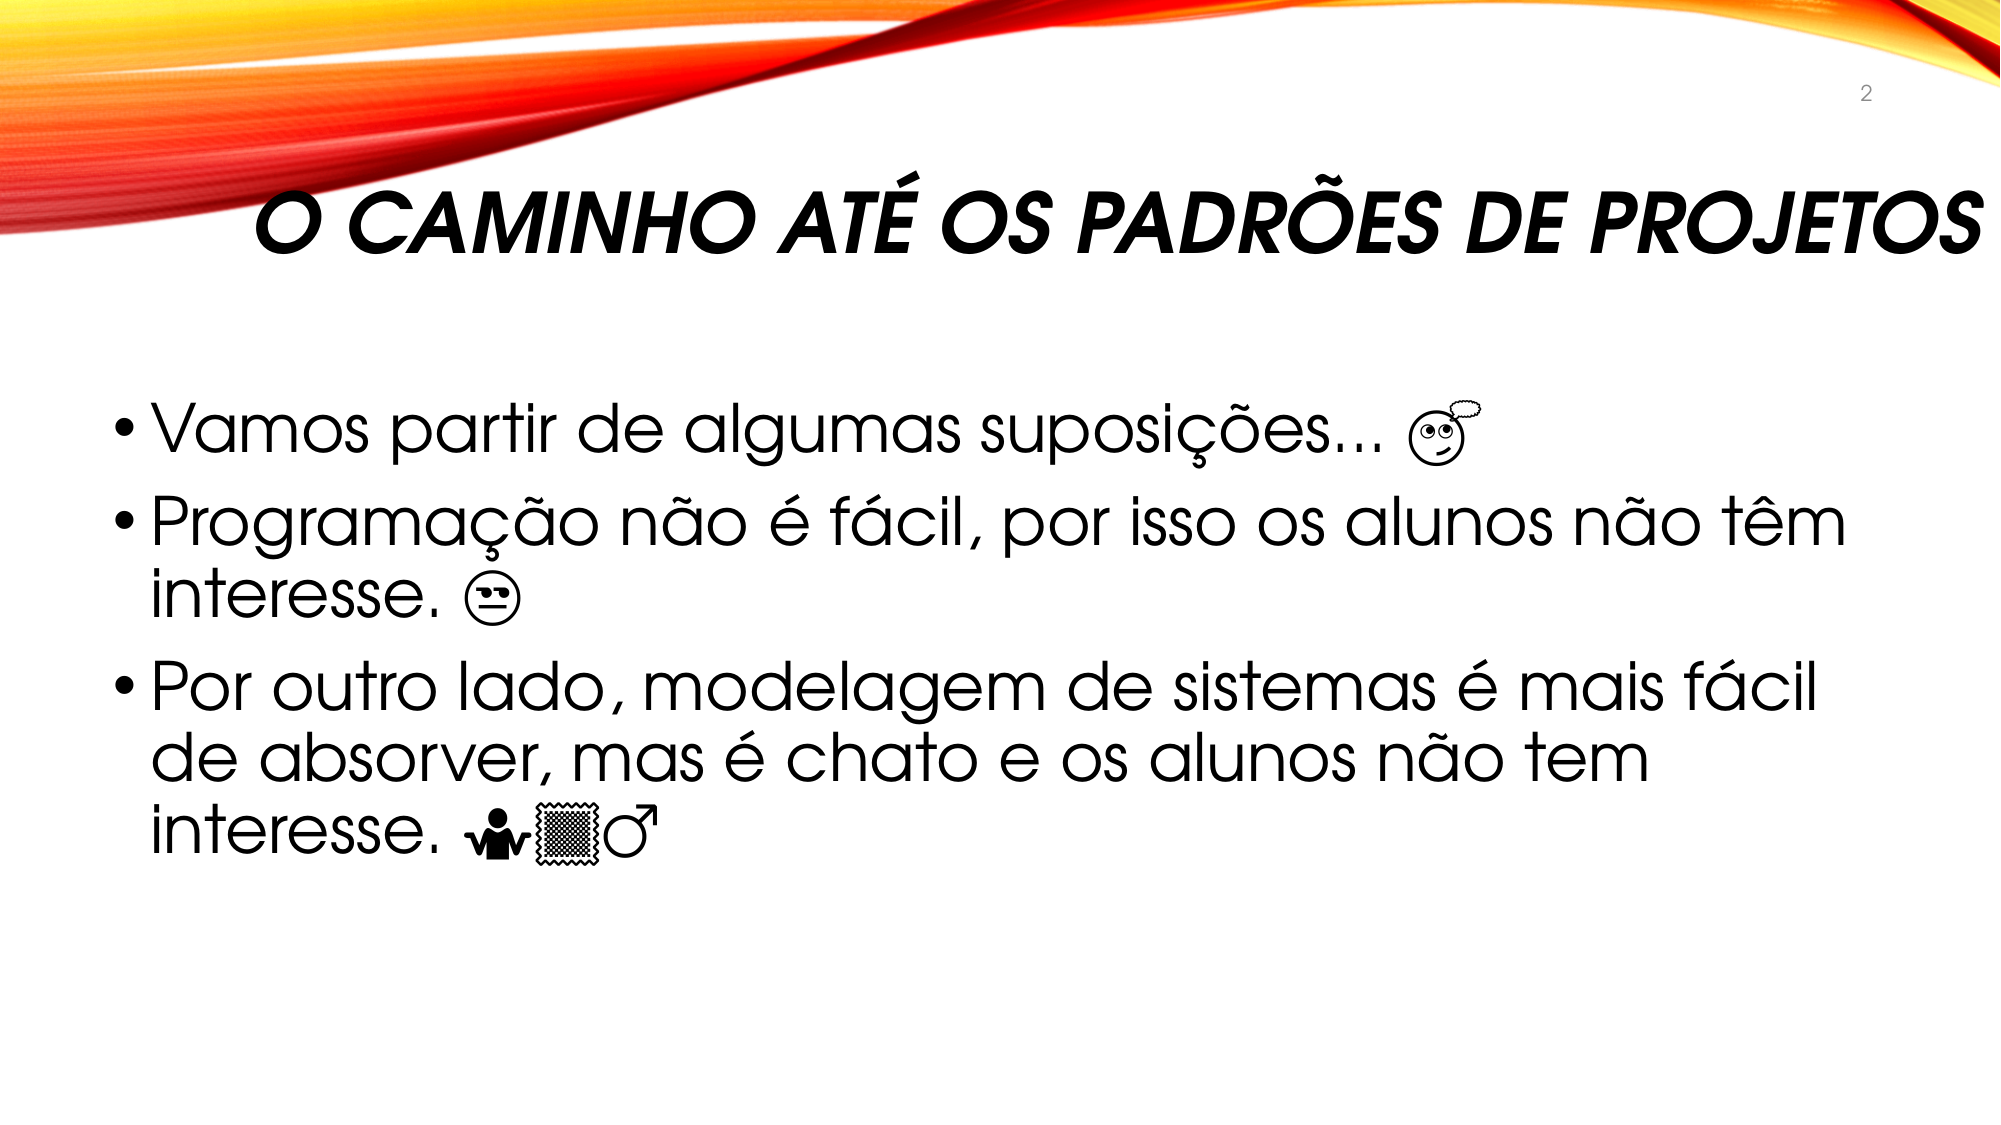

2
# O caminho até os padrões de projetos
Vamos partir de algumas suposições... 🤔
Programação não é fácil, por isso os alunos não têm interesse. 😒
Por outro lado, modelagem de sistemas é mais fácil de absorver, mas é chato e os alunos não tem interesse. 🤷🏽‍♂️